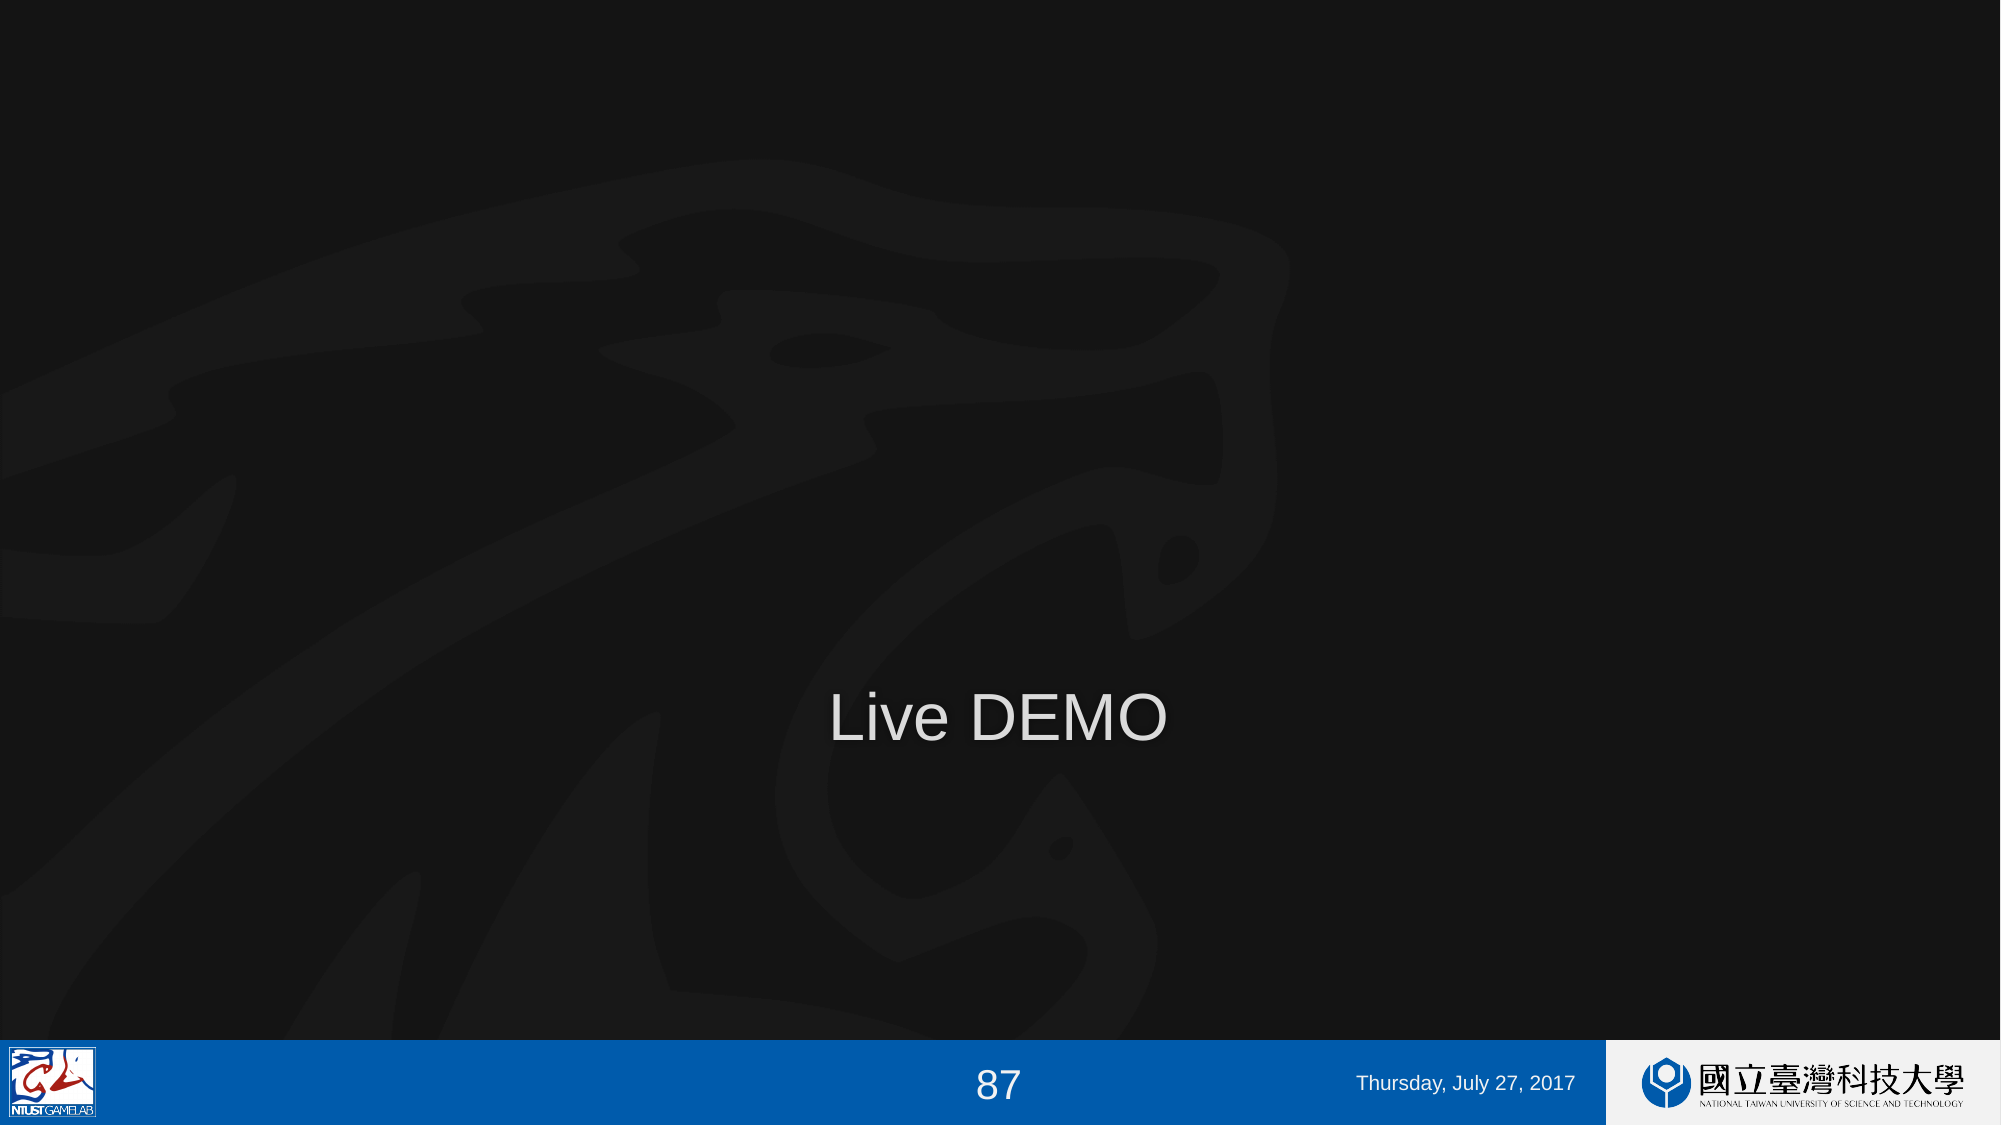

# Live DEMO

Thursday, July 27, 2017
87